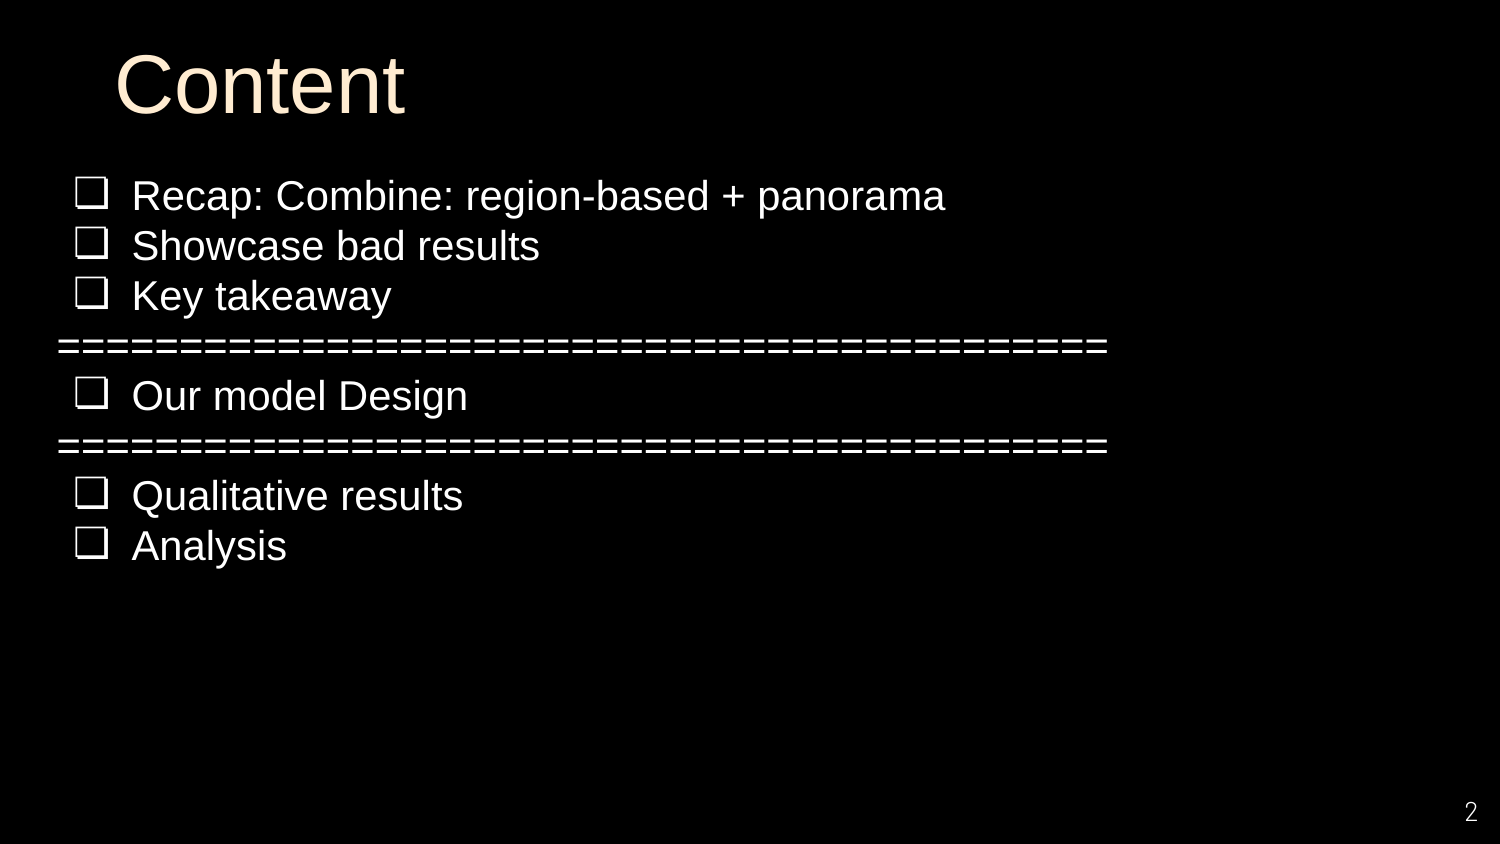

Content
Recap: Combine: region-based + panorama
Showcase bad results
Key takeaway
===========================================
Our model Design
===========================================
Qualitative results
Analysis

2